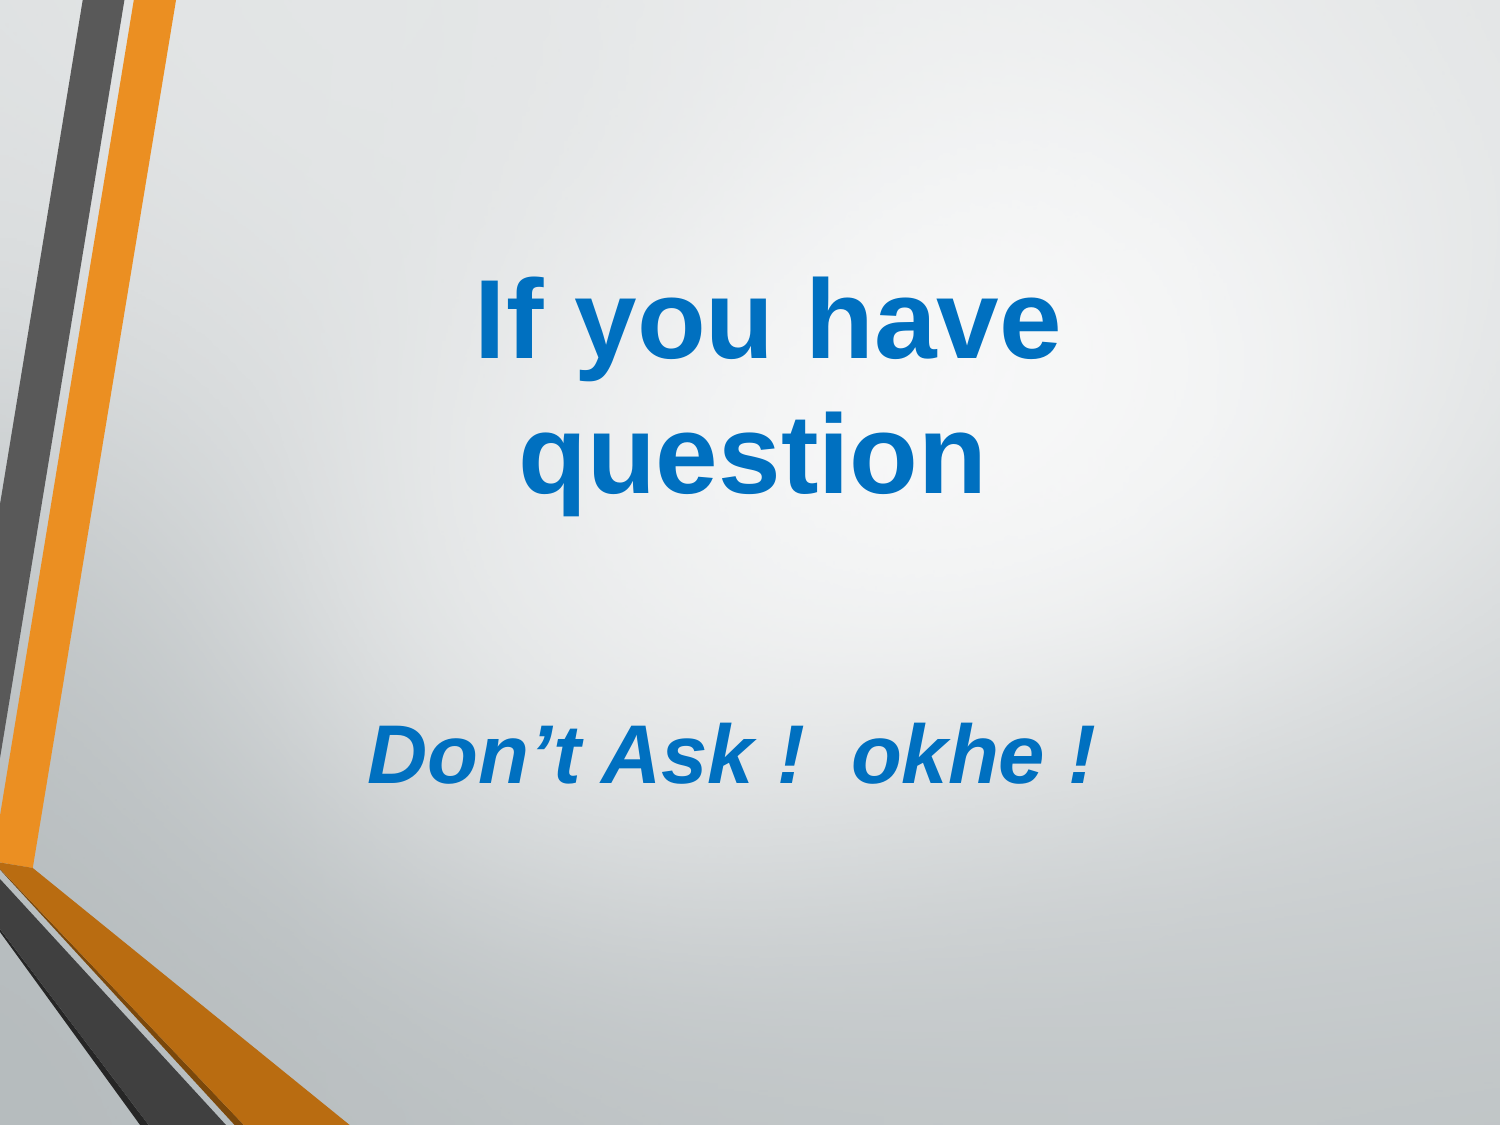

# If you have question
Don’t Ask !  okhe !